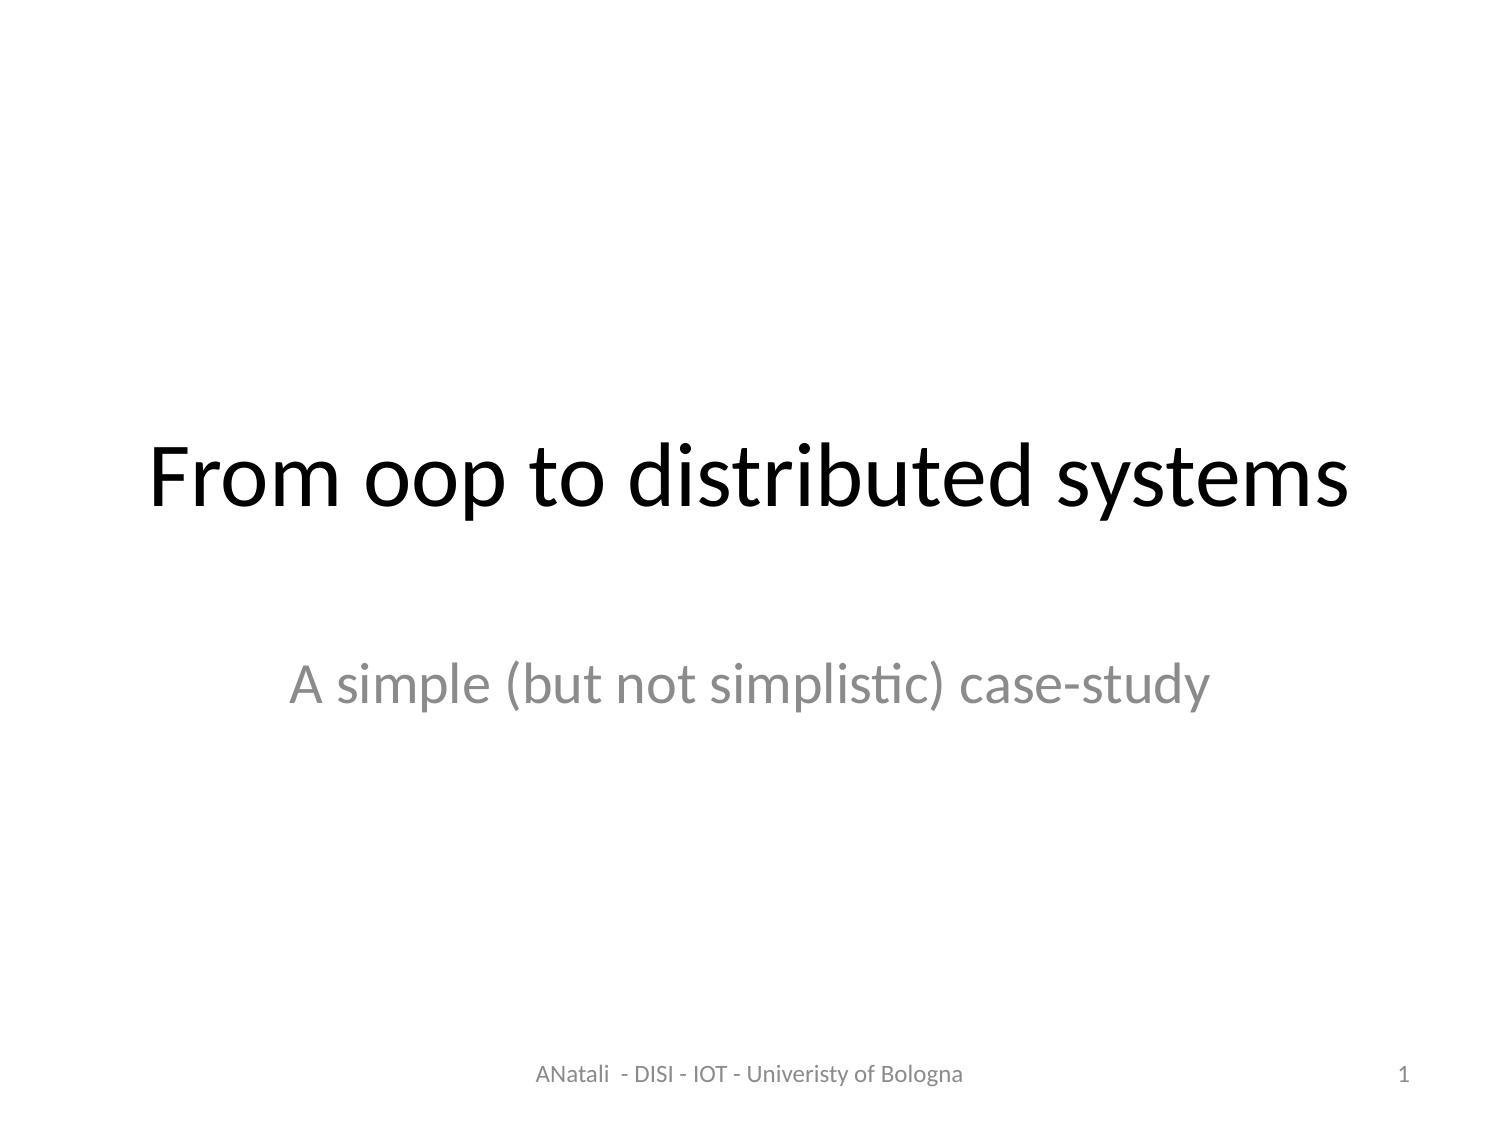

# From oop to distributed systems
A simple (but not simplistic) case-study
ANatali  - DISI - IOT - Univeristy of Bologna
1